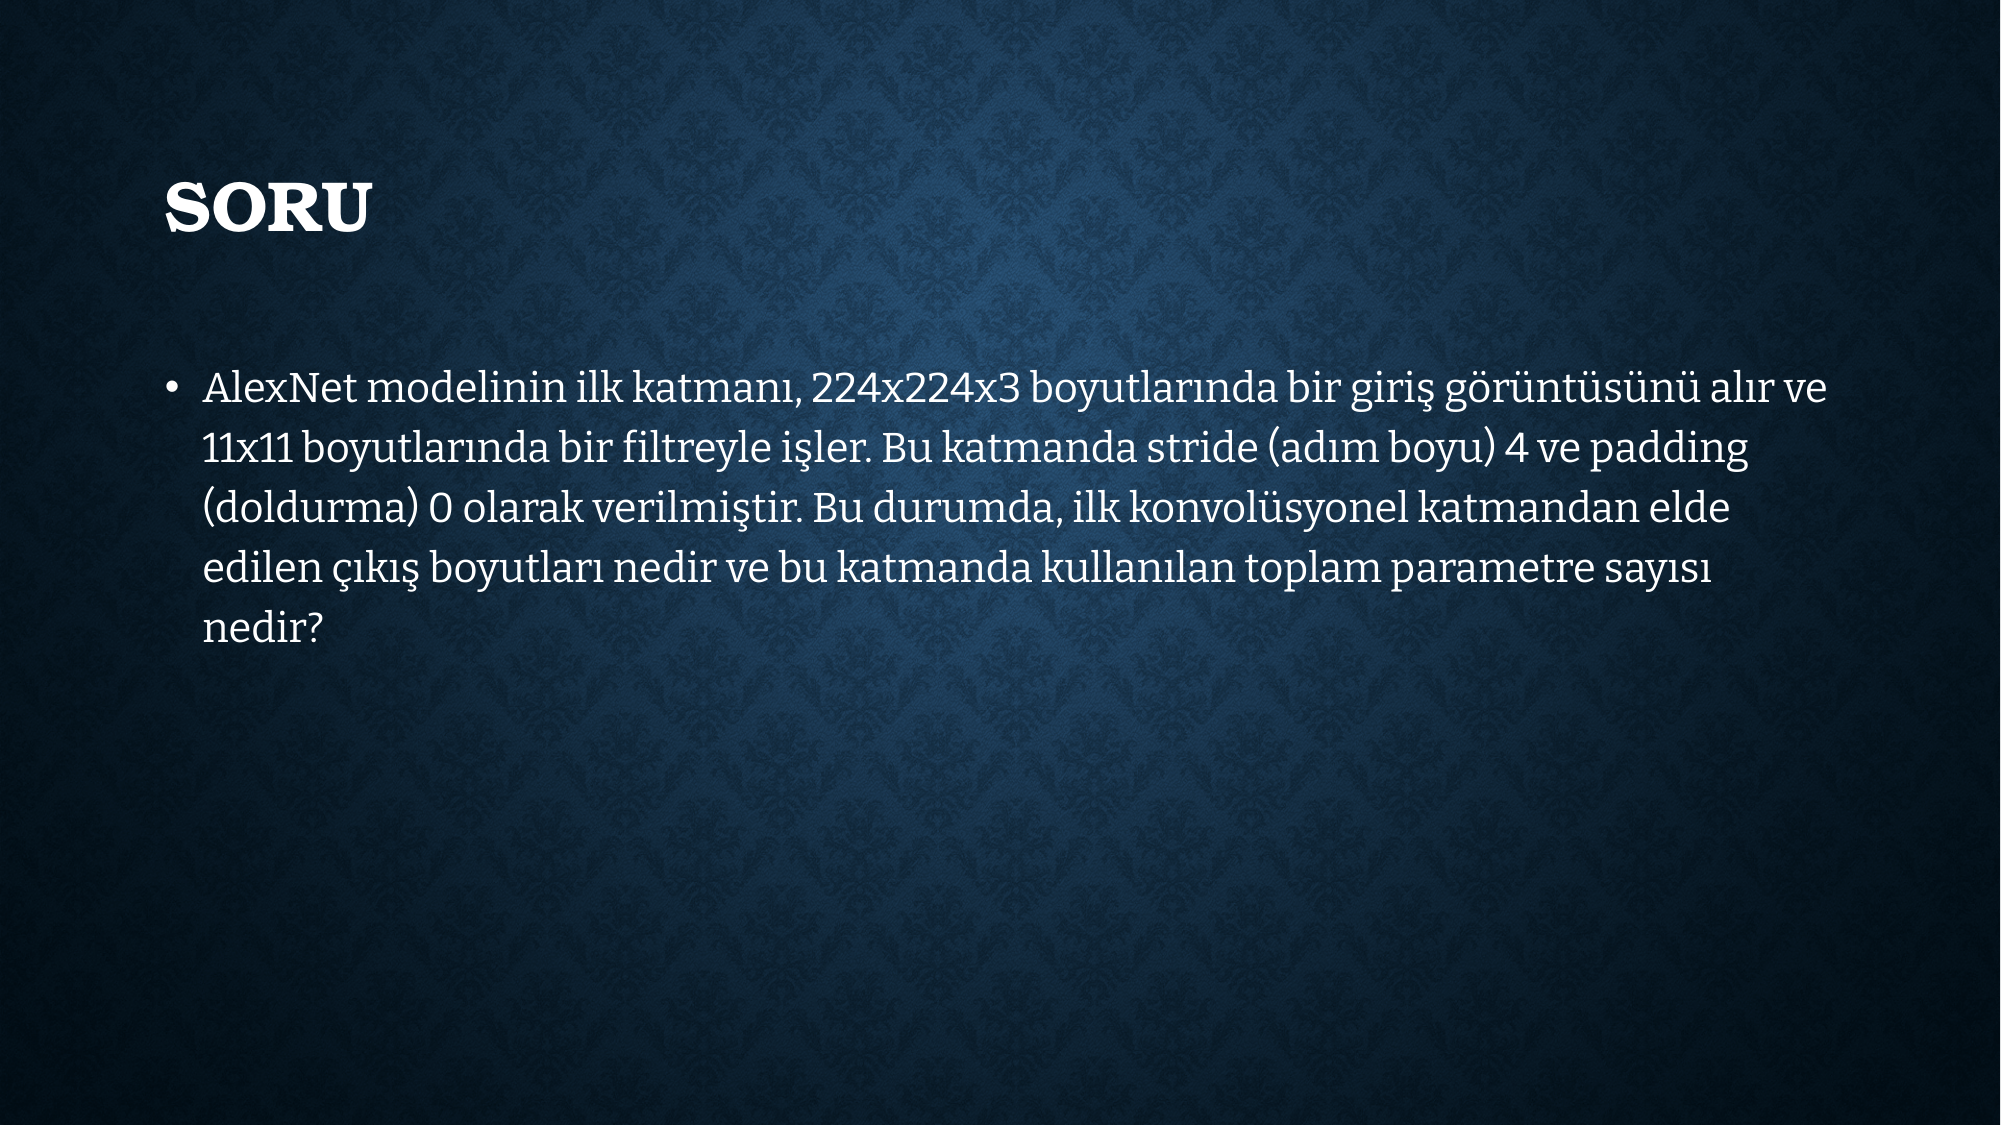

# soru
AlexNet modelinin ilk katmanı, 224x224x3 boyutlarında bir giriş görüntüsünü alır ve 11x11 boyutlarında bir filtreyle işler. Bu katmanda stride (adım boyu) 4 ve padding (doldurma) 0 olarak verilmiştir. Bu durumda, ilk konvolüsyonel katmandan elde edilen çıkış boyutları nedir ve bu katmanda kullanılan toplam parametre sayısı nedir?